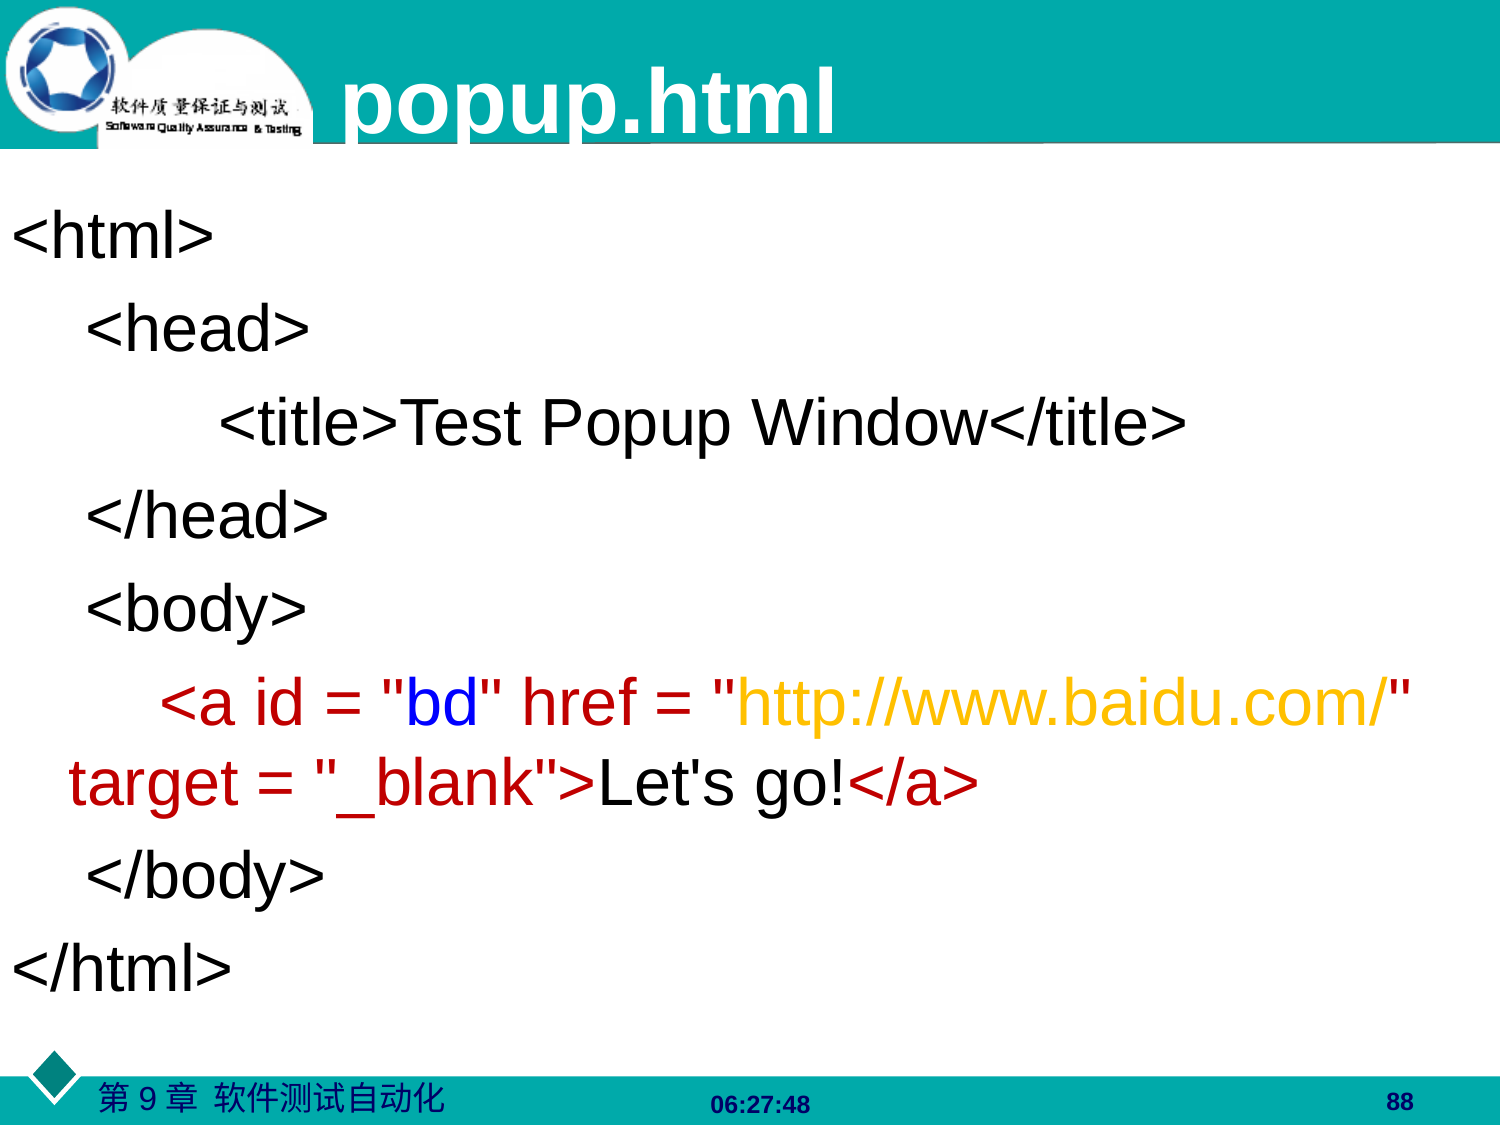

# popup.html
<html>
    <head>
		<title>Test Popup Window</title>
    </head>
    <body>
        <a id = "bd" href = "http://www.baidu.com/" target = "_blank">Let's go!</a>
    </body>
</html>
88
06:27:48